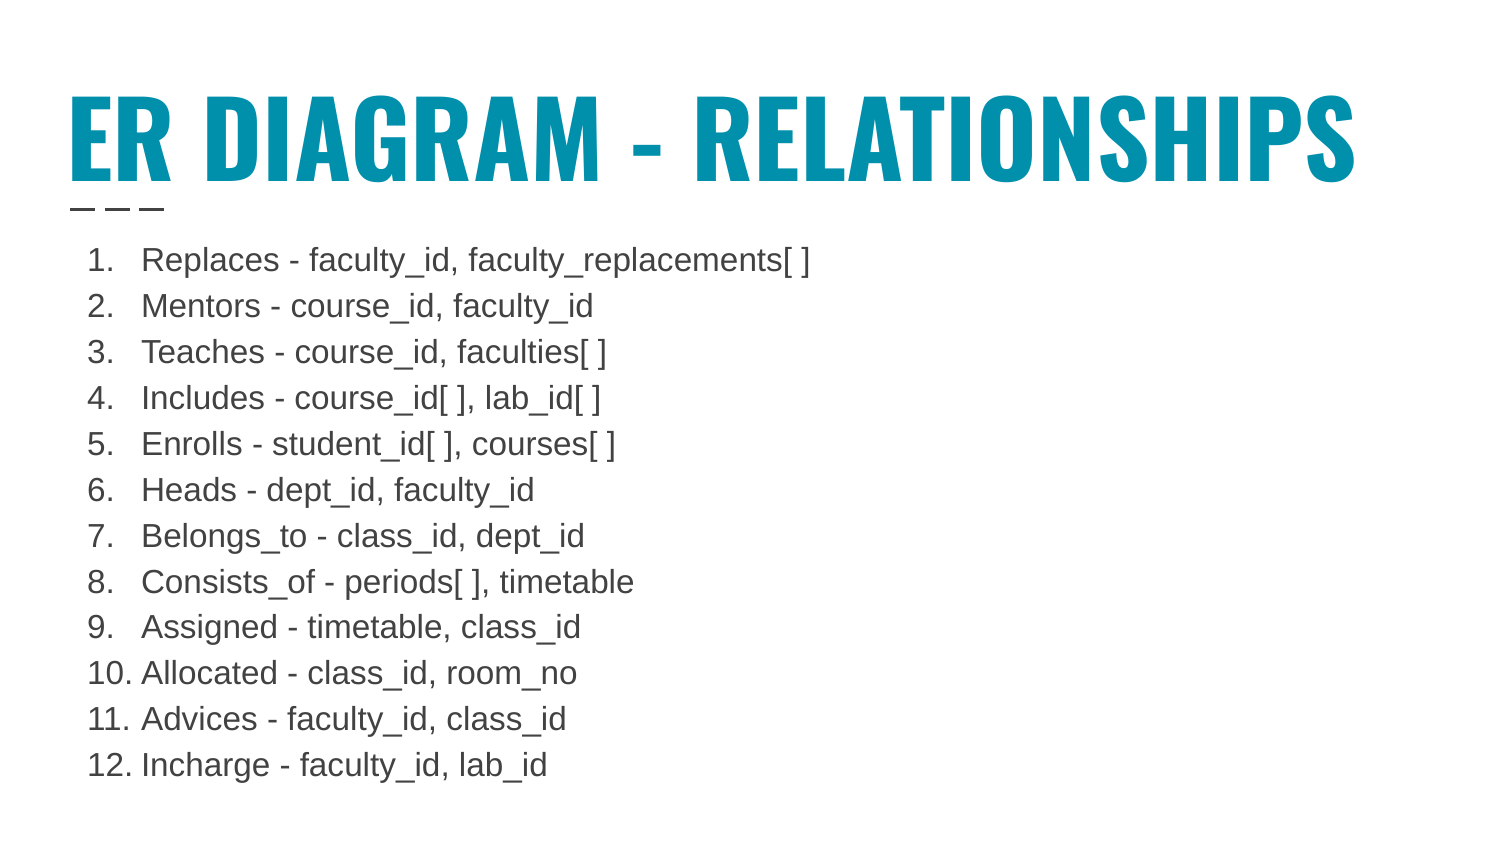

# ER DIAGRAM - RELATIONSHIPS
Replaces - faculty_id, faculty_replacements[ ]
Mentors - course_id, faculty_id
Teaches - course_id, faculties[ ]
Includes - course_id[ ], lab_id[ ]
Enrolls - student_id[ ], courses[ ]
Heads - dept_id, faculty_id
Belongs_to - class_id, dept_id
Consists_of - periods[ ], timetable
Assigned - timetable, class_id
Allocated - class_id, room_no
Advices - faculty_id, class_id
Incharge - faculty_id, lab_id